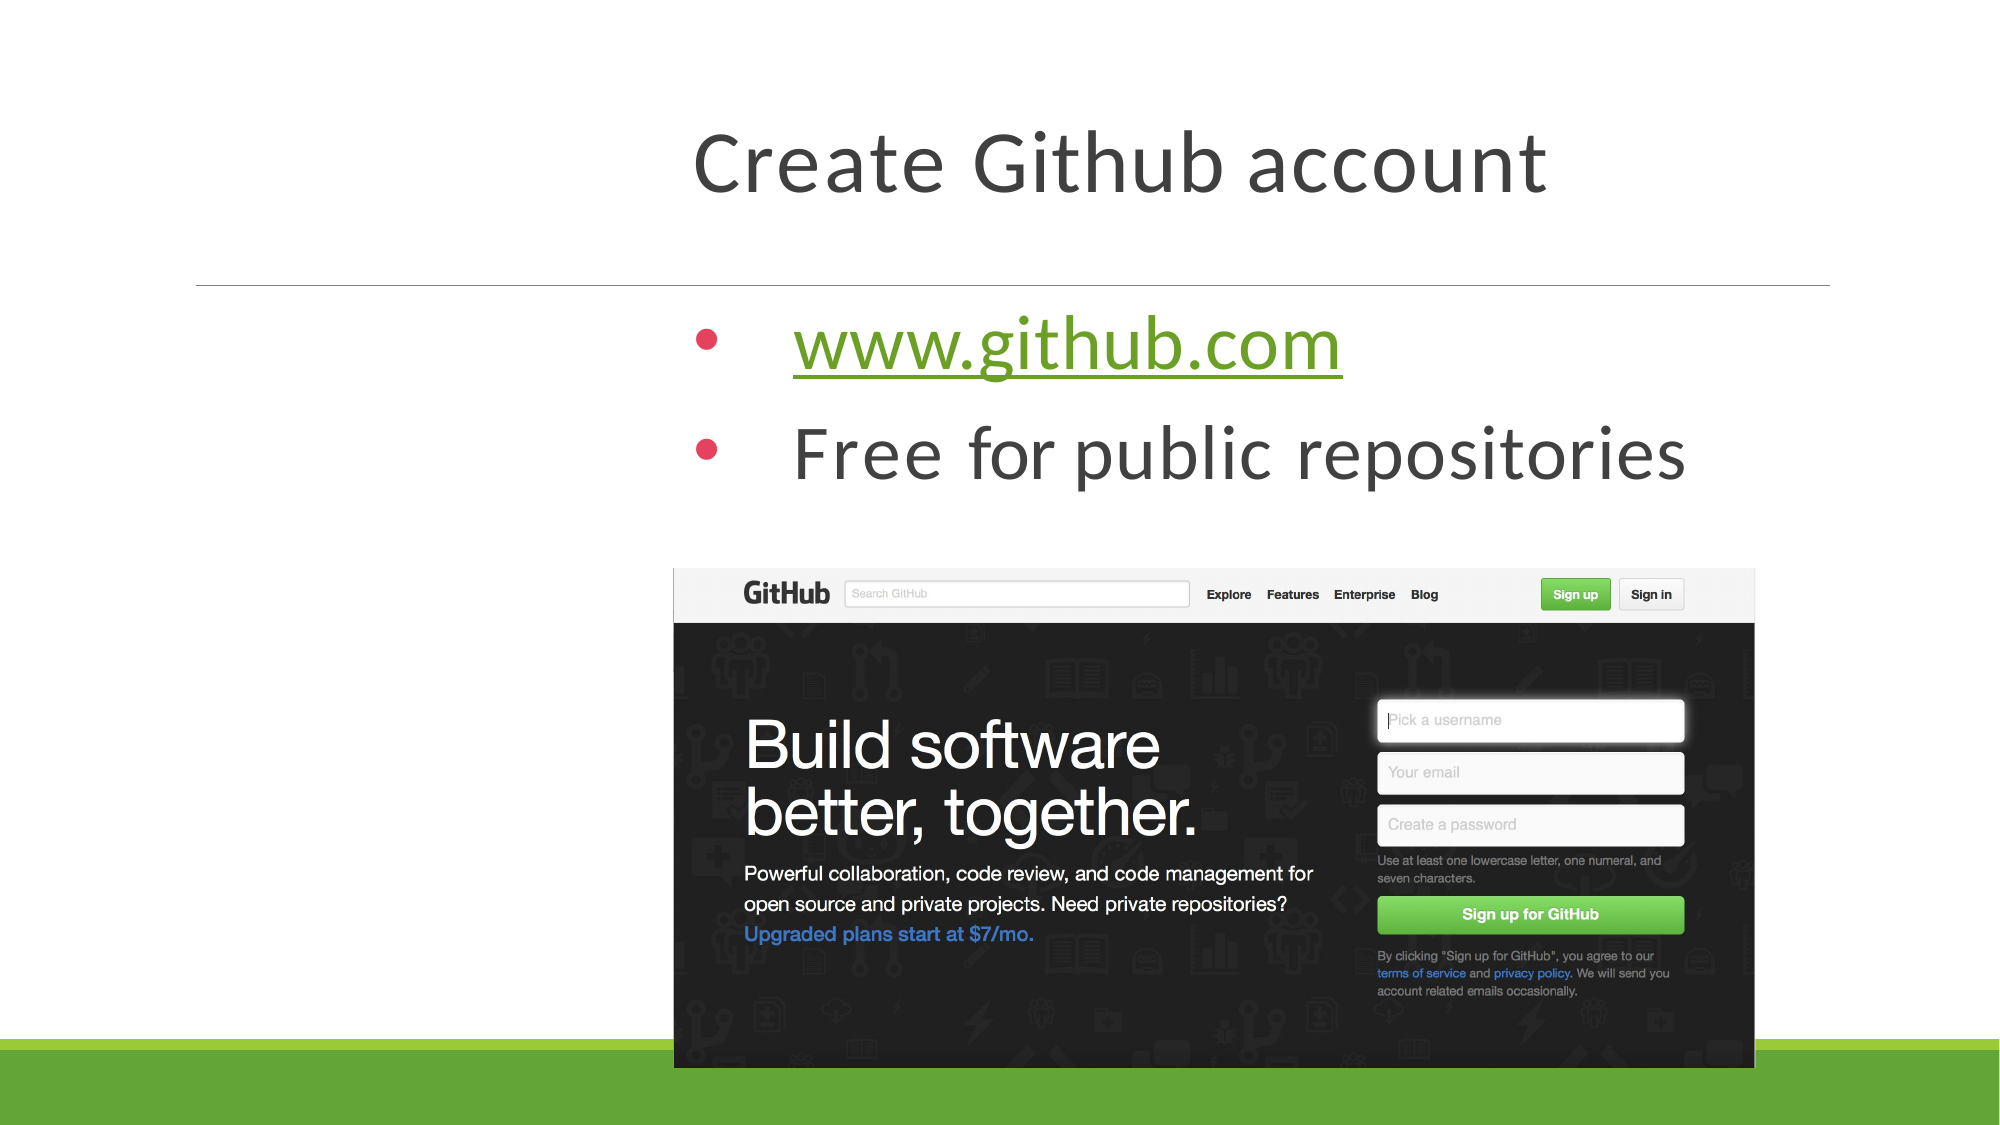

# Create Github account
www.github.com
Free for public repositories